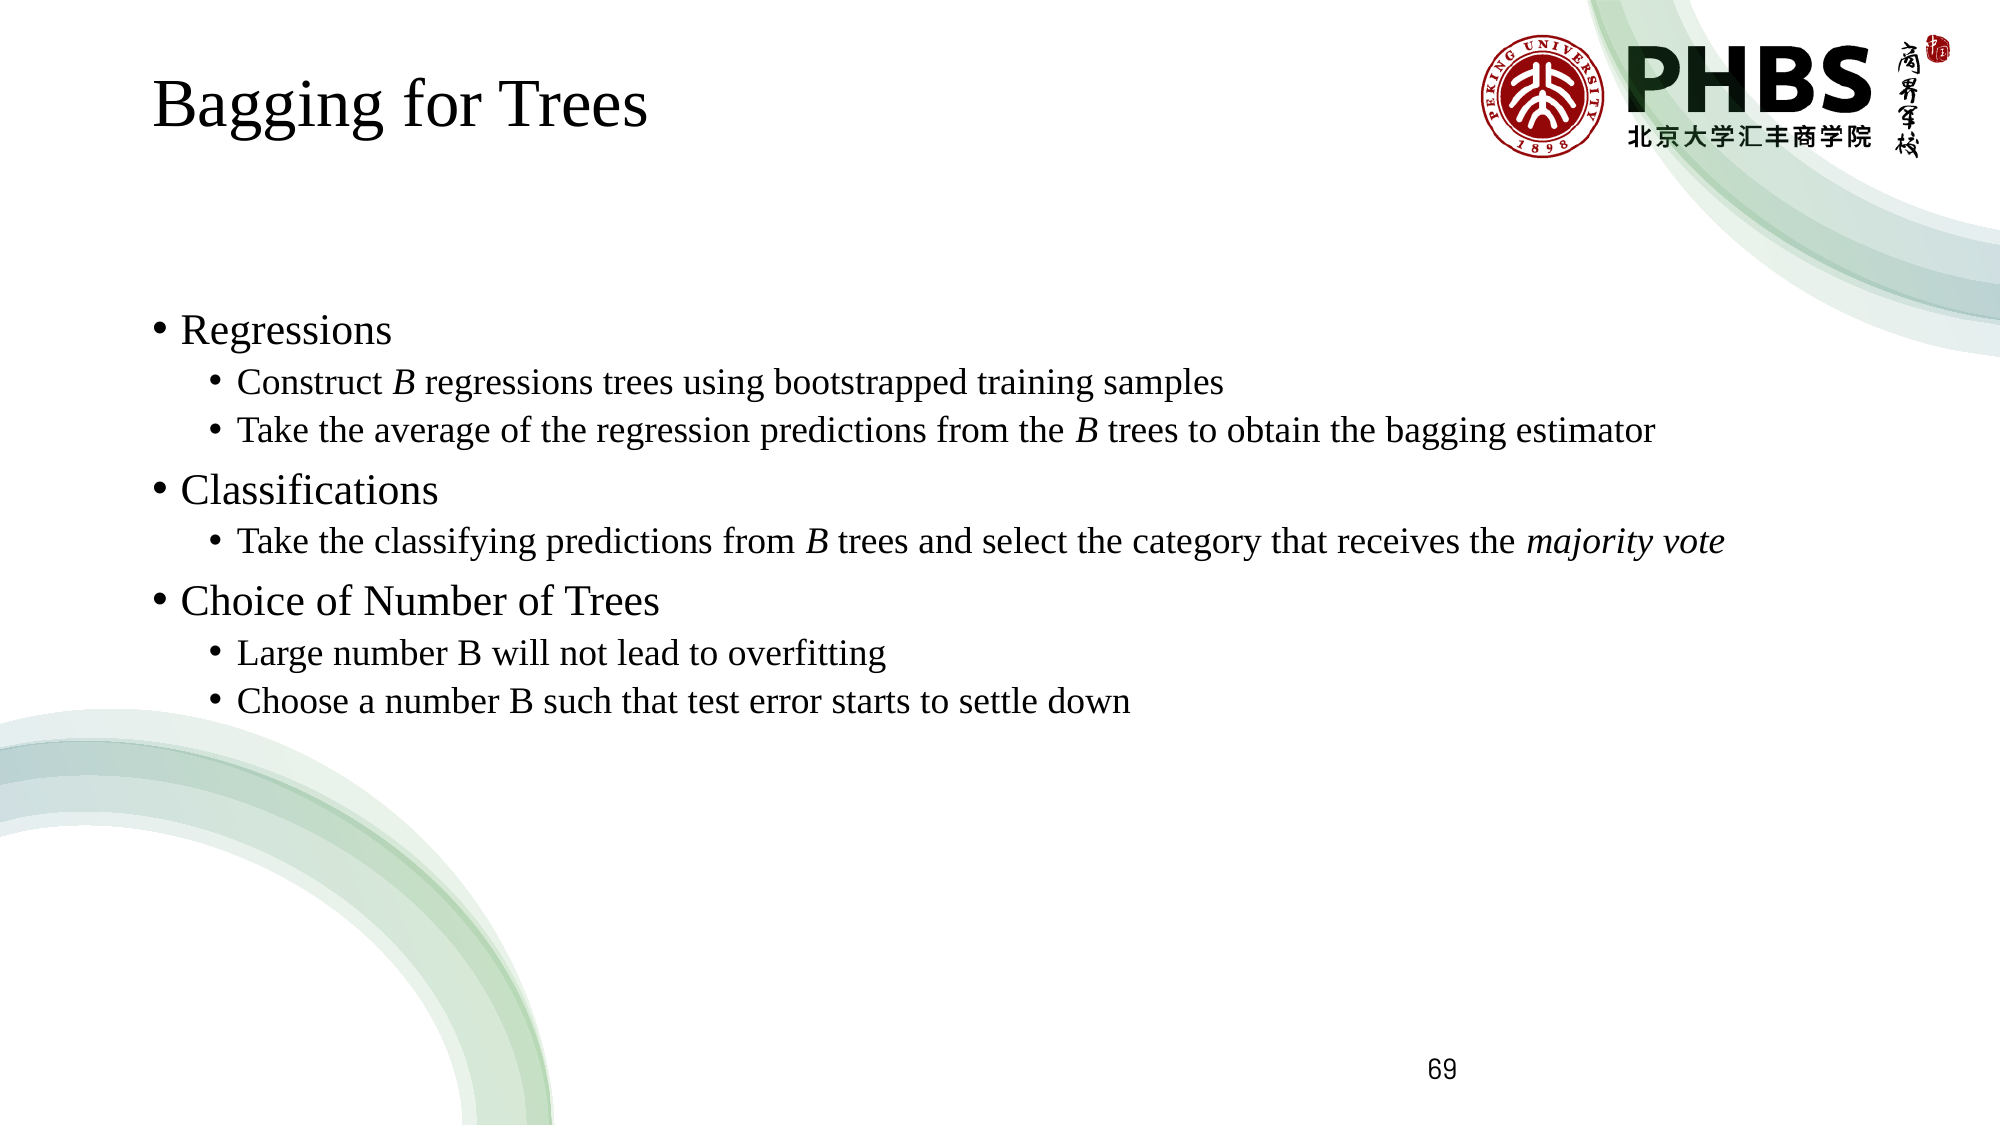

# Bagging for Trees
Regressions
Construct B regressions trees using bootstrapped training samples
Take the average of the regression predictions from the B trees to obtain the bagging estimator
Classifications
Take the classifying predictions from B trees and select the category that receives the majority vote
Choice of Number of Trees
Large number B will not lead to overfitting
Choose a number B such that test error starts to settle down
69